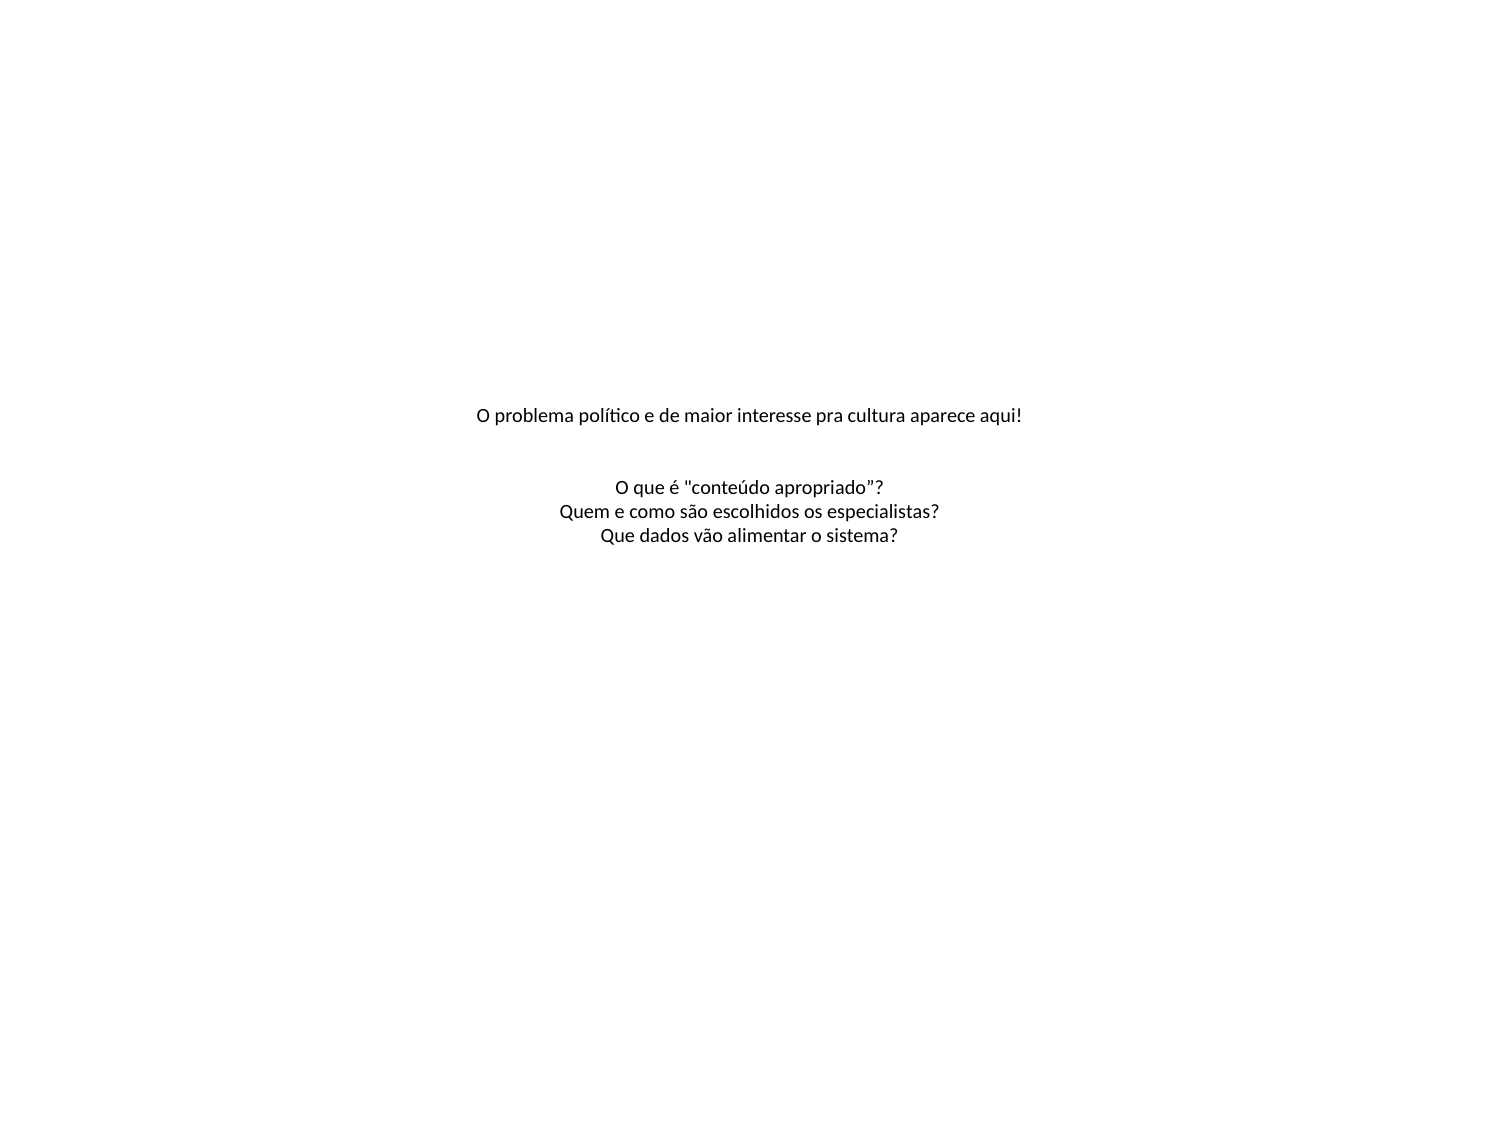

# O problema político e de maior interesse pra cultura aparece aqui! O que é "conteúdo apropriado”? Quem e como são escolhidos os especialistas? Que dados vão alimentar o sistema?